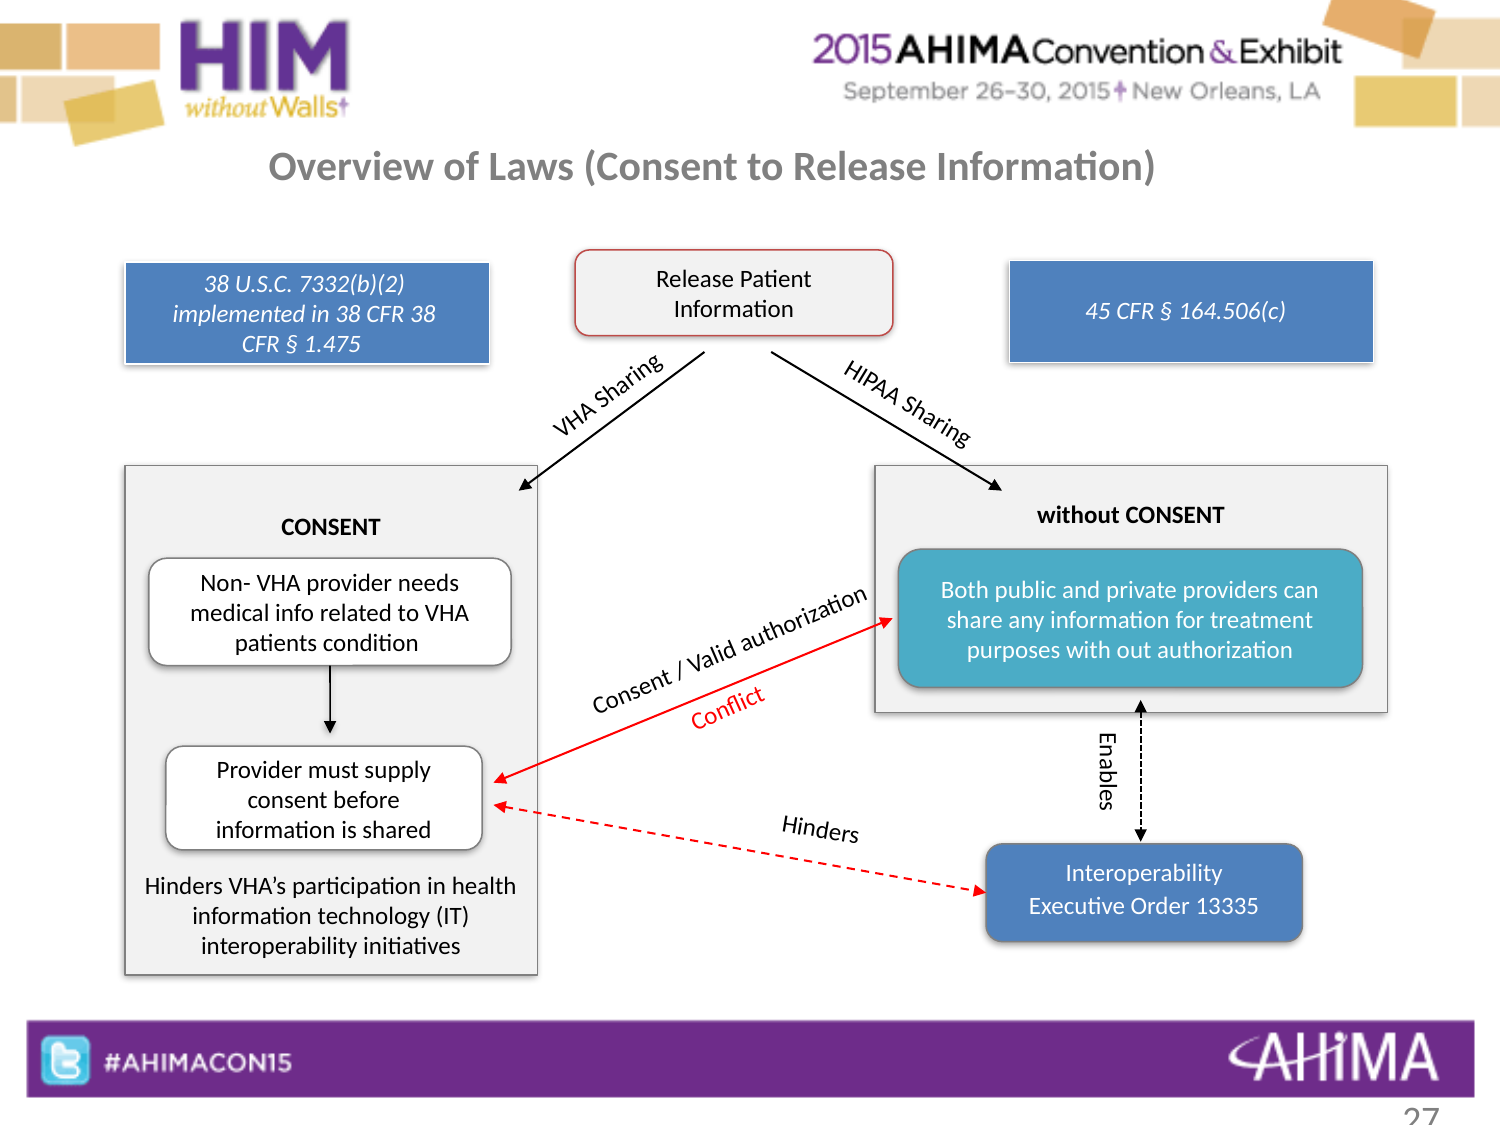

# Overview of Laws (Consent to Release Information)
Release Patient Information
38 U.S.C. 7332(b)(2) implemented in 38 CFR 38 CFR § 1.475

45 CFR § 164.506(c)
VHA Sharing
HIPAA Sharing

CONSENT

Hinders VHA’s participation in health information technology (IT) interoperability initiatives

without CONSENT

Both public and private providers can share any information for treatment purposes with out authorization
Non- VHA provider needs medical info related to VHA patients condition
Consent / Valid authorization
Conflict
Provider must supply consent before information is shared
Enables
Hinders

Interoperability
Executive Order 13335
27